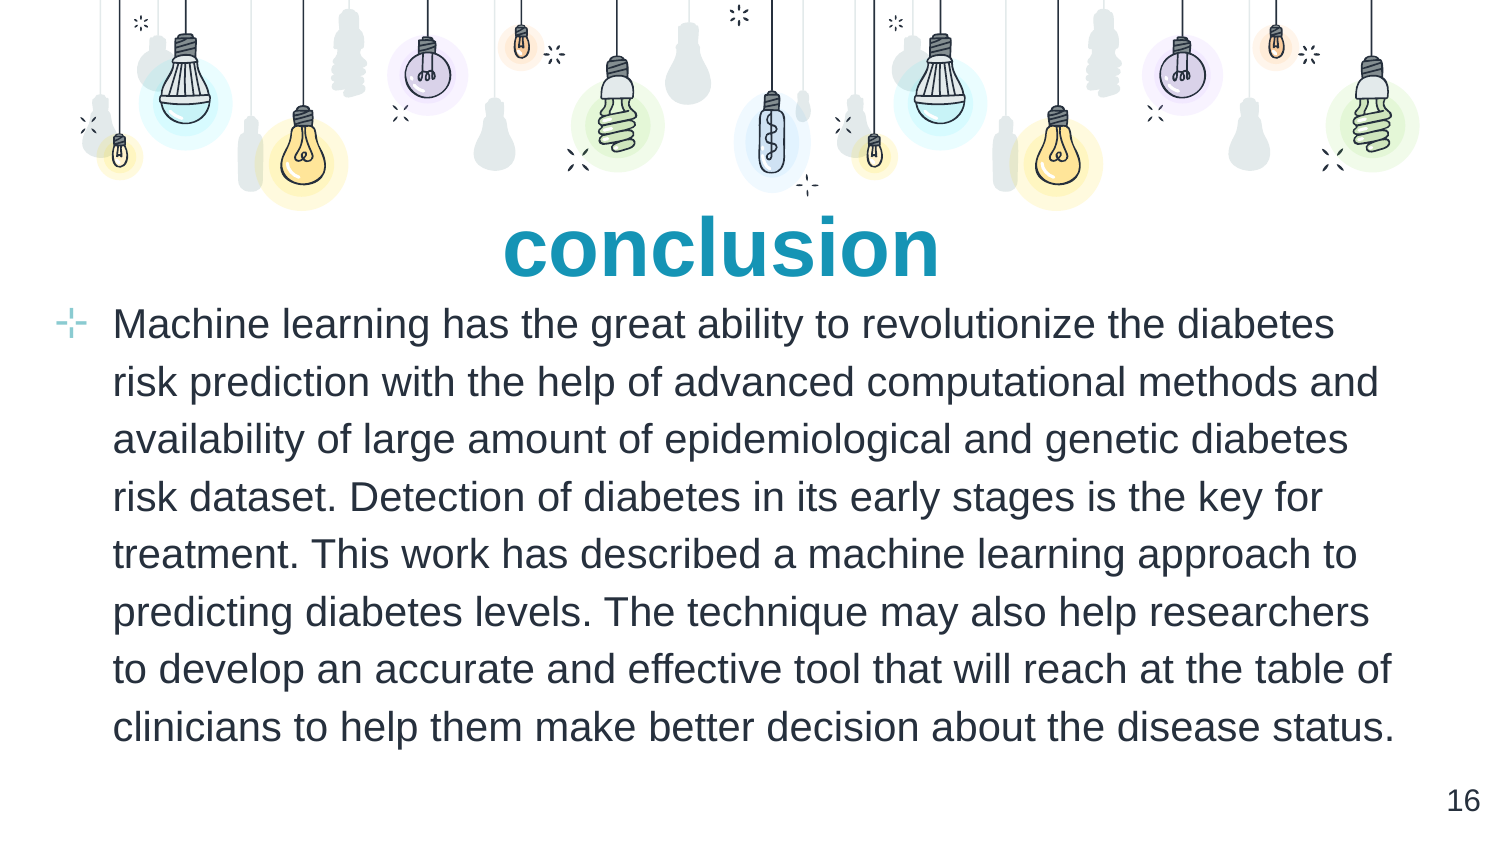

conclusion
Machine learning has the great ability to revolutionize the diabetes risk prediction with the help of advanced computational methods and availability of large amount of epidemiological and genetic diabetes risk dataset. Detection of diabetes in its early stages is the key for treatment. This work has described a machine learning approach to predicting diabetes levels. The technique may also help researchers to develop an accurate and effective tool that will reach at the table of clinicians to help them make better decision about the disease status.
16